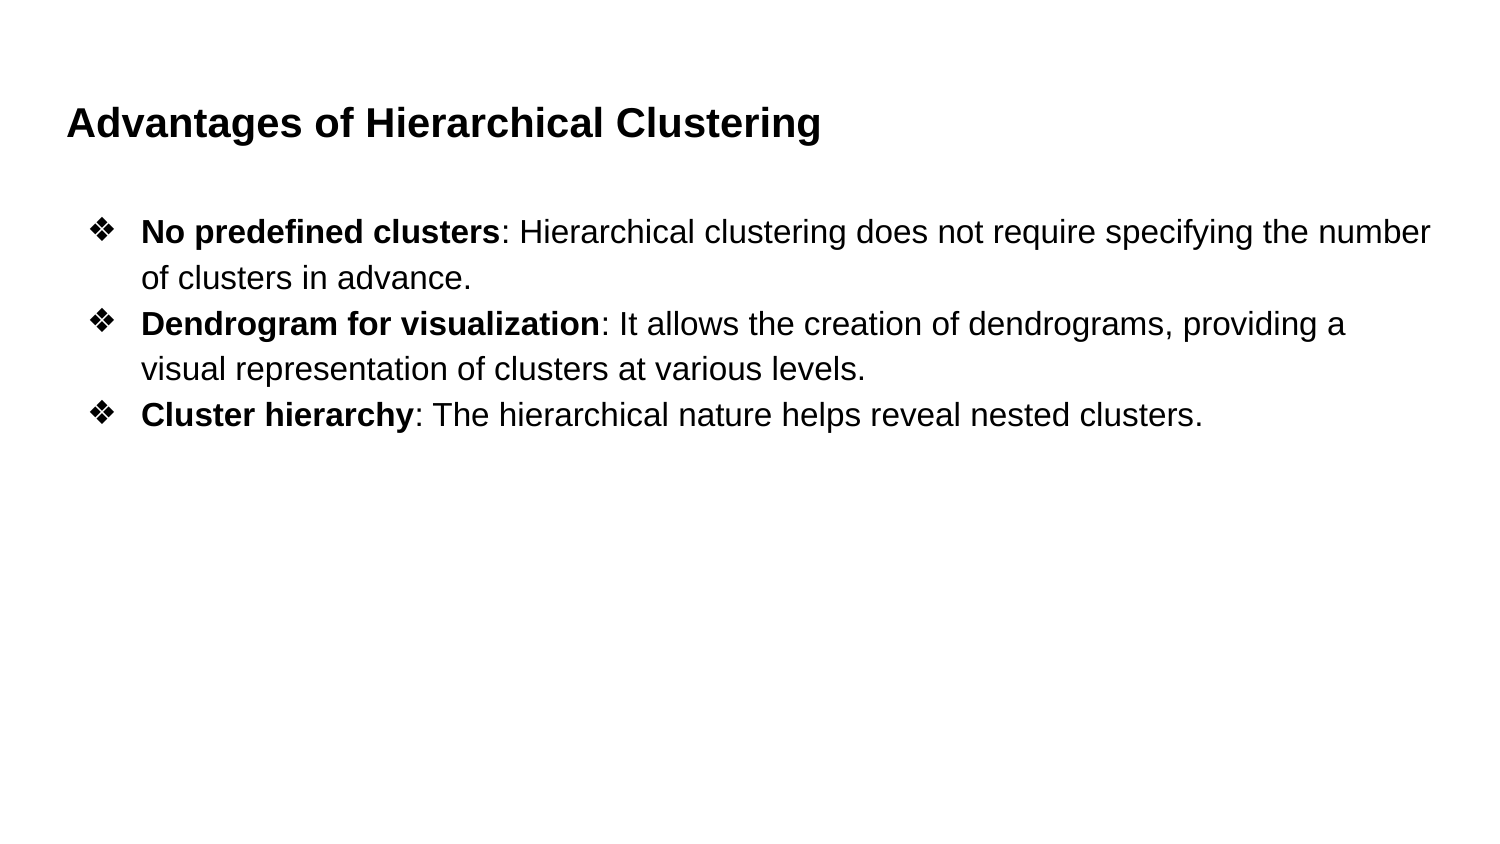

# Advantages of Hierarchical Clustering
No predefined clusters: Hierarchical clustering does not require specifying the number of clusters in advance.
Dendrogram for visualization: It allows the creation of dendrograms, providing a visual representation of clusters at various levels.
Cluster hierarchy: The hierarchical nature helps reveal nested clusters.